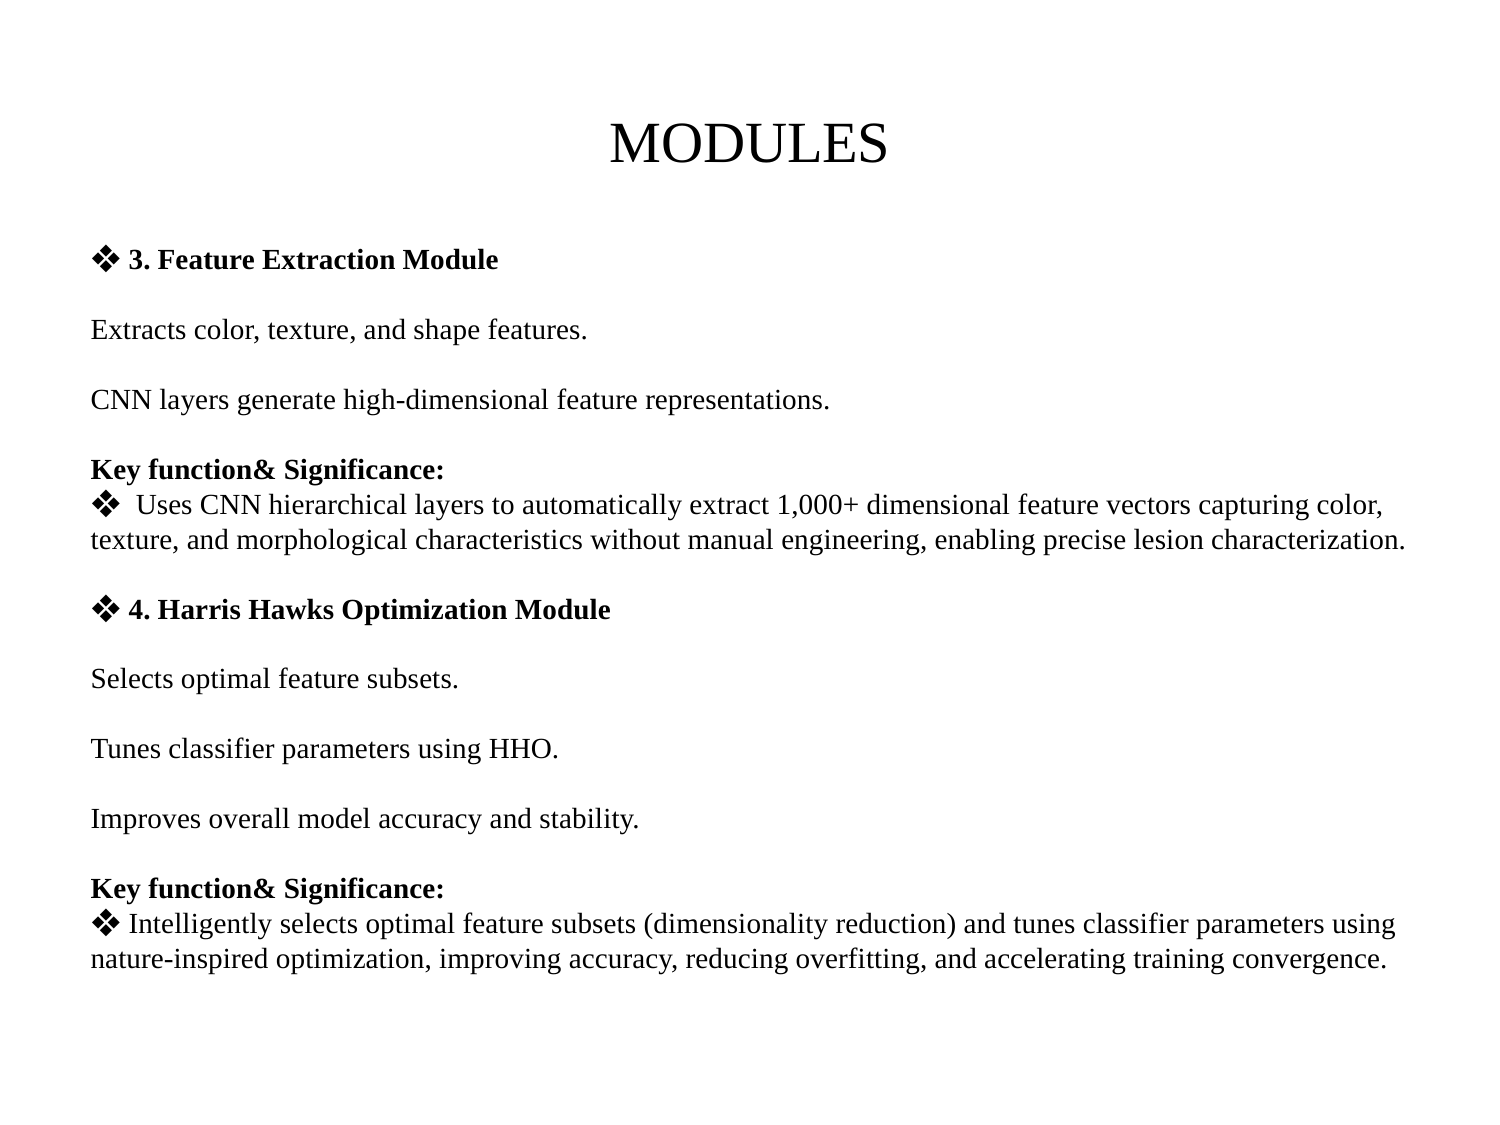

# MODULES
❖ 3. Feature Extraction Module
Extracts color, texture, and shape features.
CNN layers generate high-dimensional feature representations.

Key function& Significance:
❖  Uses CNN hierarchical layers to automatically extract 1,000+ dimensional feature vectors capturing color, texture, and morphological characteristics without manual engineering, enabling precise lesion characterization.
❖ 4. Harris Hawks Optimization Module
Selects optimal feature subsets.
Tunes classifier parameters using HHO.
Improves overall model accuracy and stability.

Key function& Significance:
❖ Intelligently selects optimal feature subsets (dimensionality reduction) and tunes classifier parameters using nature-inspired optimization, improving accuracy, reducing overfitting, and accelerating training convergence.